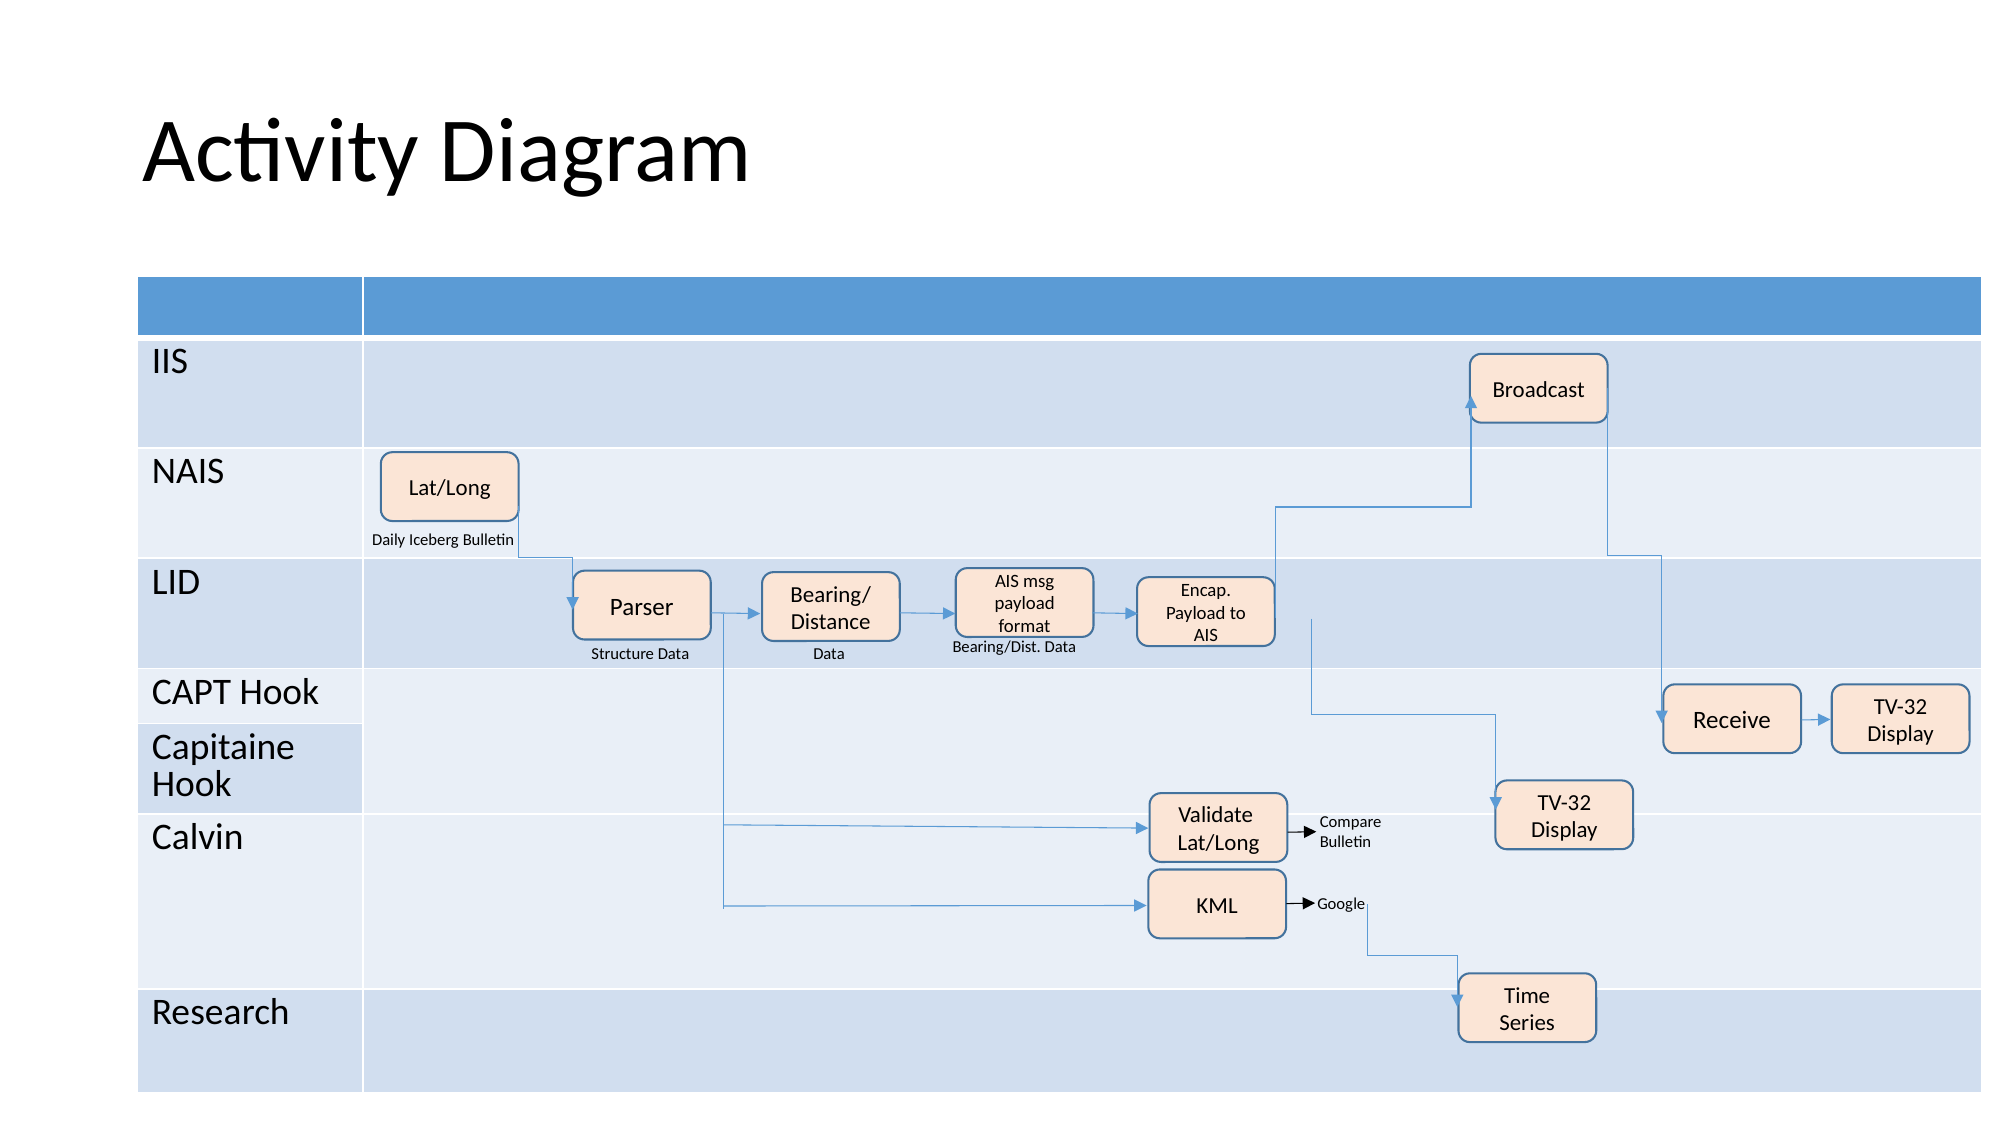

# Activity Diagram
|  |  |
| --- | --- |
| IIS |  |
| NAIS |  |
| LID |  |
| CAPT Hook |  |
| Capitaine Hook |  |
| Calvin |  |
| Research |  |
Broadcast
Lat/Long
Daily Iceberg Bulletin
AIS msg payload format
Parser
Bearing/
Distance
Encap. Payload to AIS
Bearing/Dist. Data
Structure Data
Data
Receive
TV-32 Display
TV-32 Display
Validate
Lat/Long
Compare Bulletin
KML
Google
Time Series